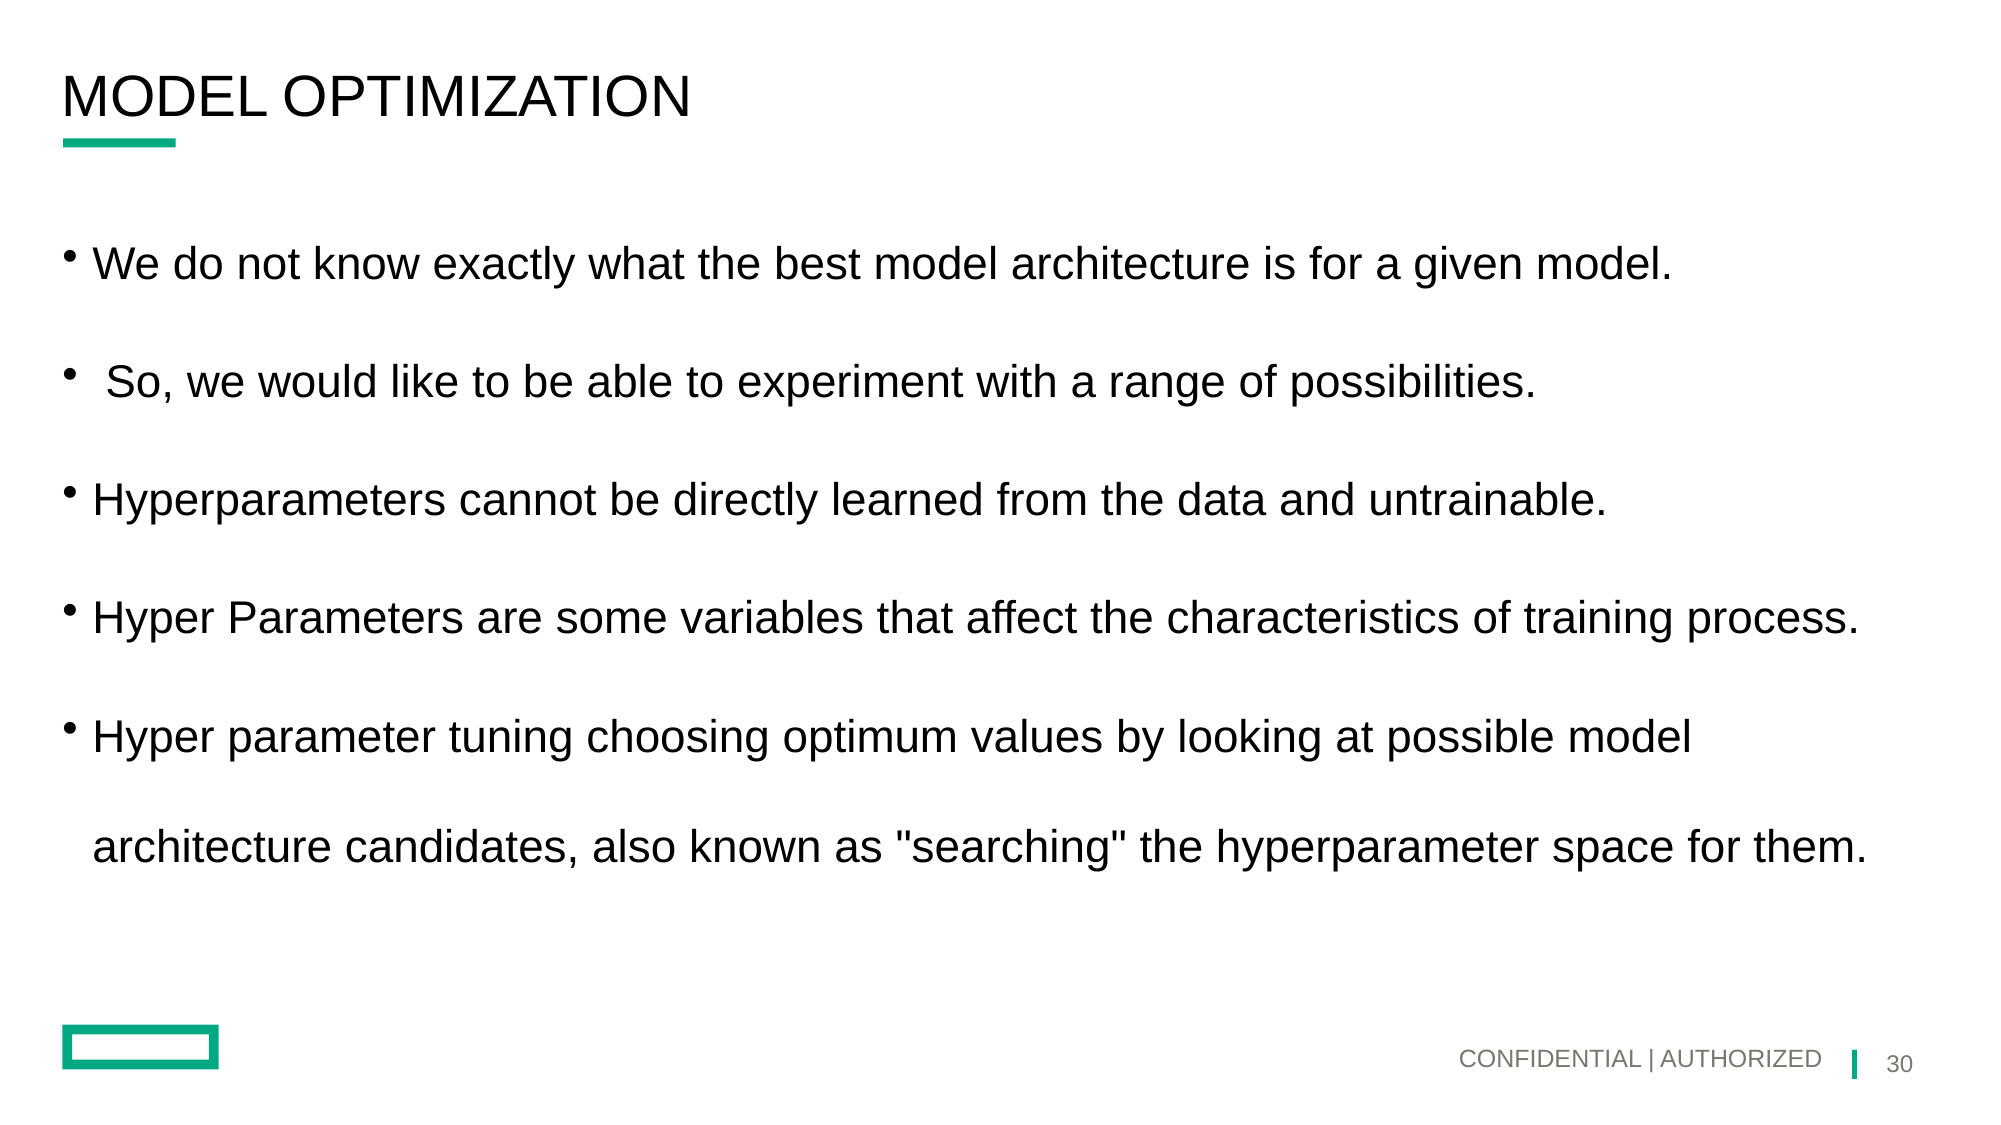

# Model Optimization
We do not know exactly what the best model architecture is for a given model.
 So, we would like to be able to experiment with a range of possibilities.
Hyperparameters cannot be directly learned from the data and untrainable.
Hyper Parameters are some variables that affect the characteristics of training process.
Hyper parameter tuning choosing optimum values by looking at possible model architecture candidates, also known as "searching" the hyperparameter space for them.
CONFIDENTIAL | AUTHORIZED
30